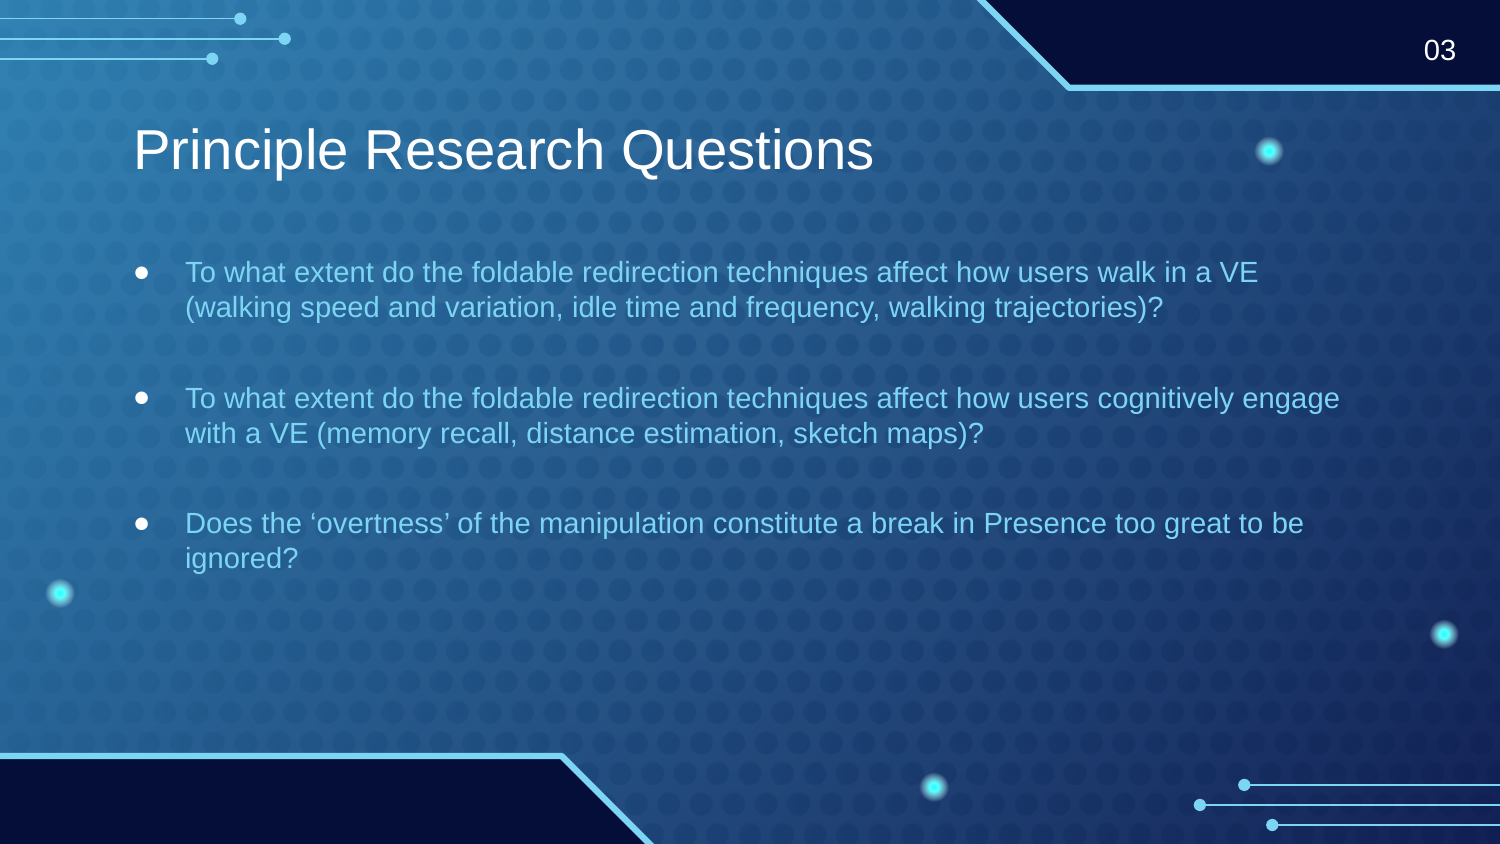

03
# Principle Research Questions

To what extent do the foldable redirection techniques affect how users walk in a VE (walking speed and variation, idle time and frequency, walking trajectories)?

To what extent do the foldable redirection techniques affect how users cognitively engage with a VE (memory recall, distance estimation, sketch maps)?

Does the ‘overtness’ of the manipulation constitute a break in Presence too great to be ignored?